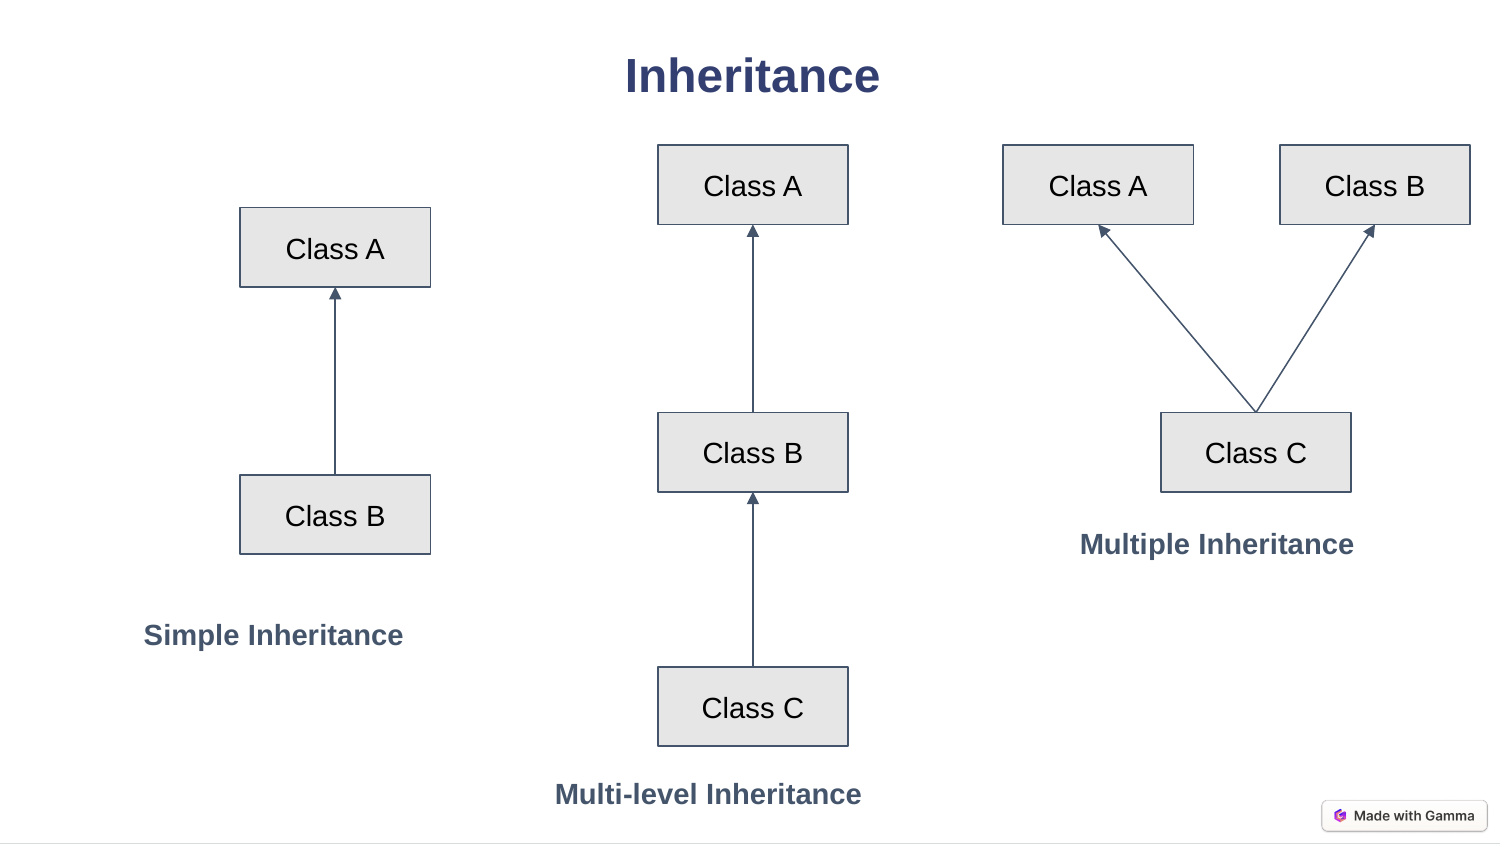

Inheritance
Class A
Class A
Class B
Class A
Class B
Class C
Class B
Multiple Inheritance
Simple Inheritance
Class C
Multi-level Inheritance